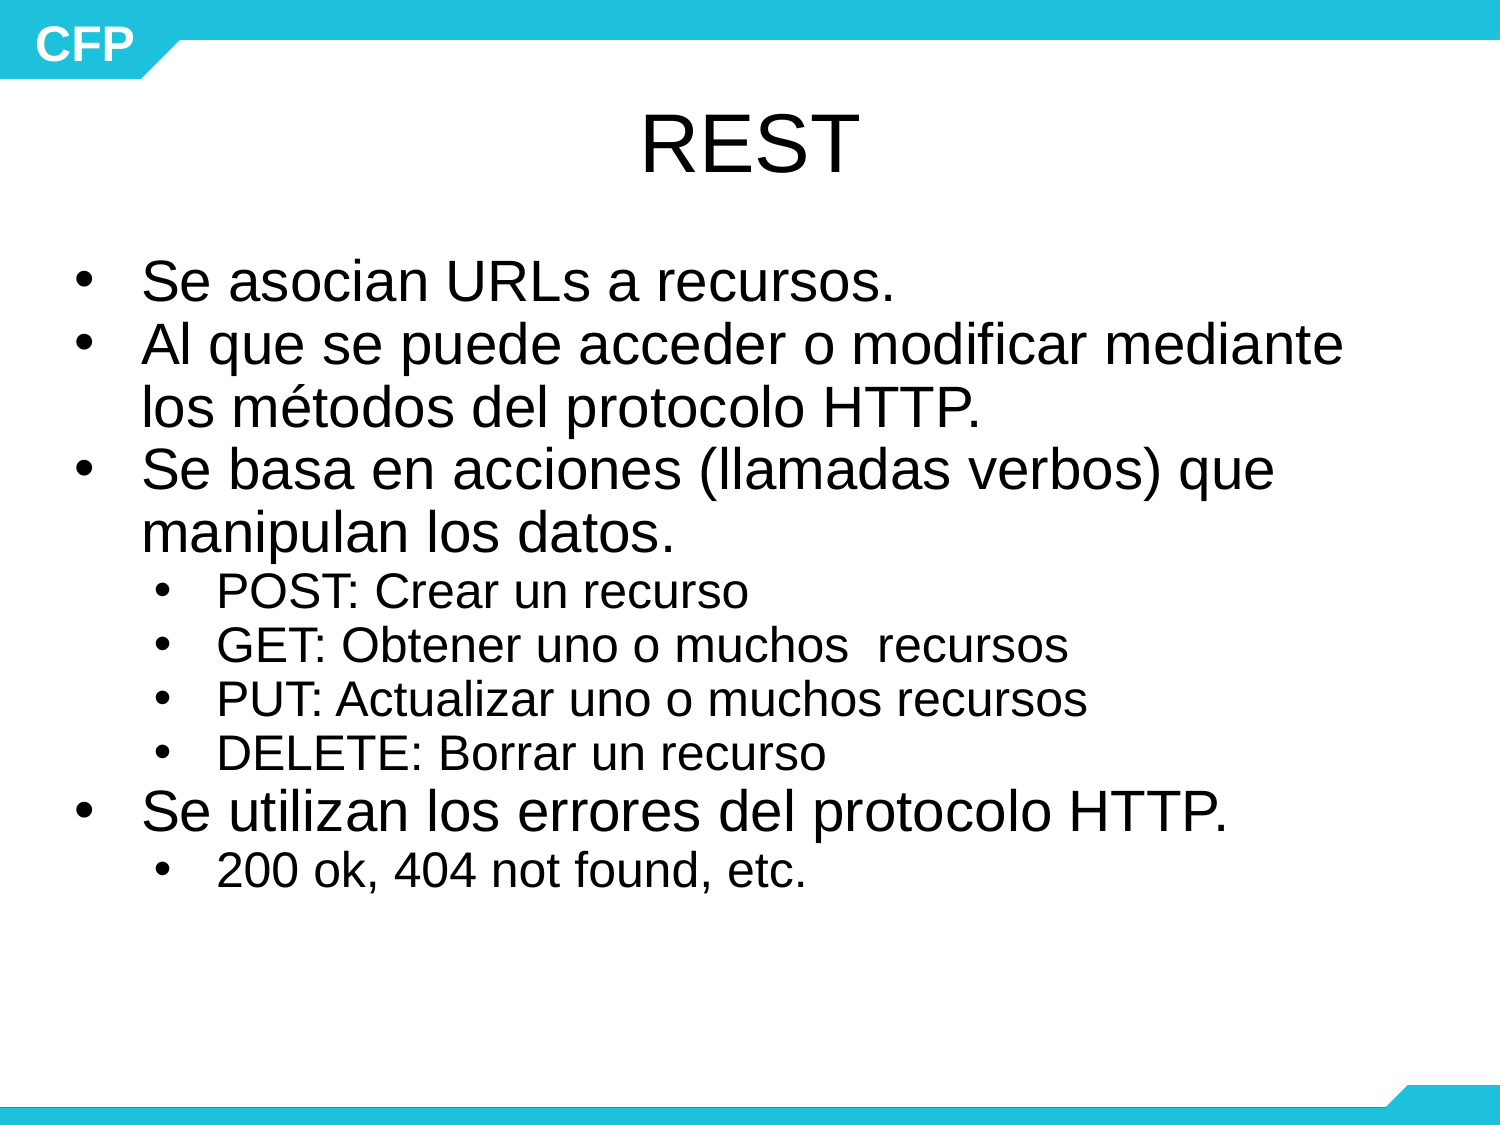

# REST
Se asocian URLs a recursos.
Al que se puede acceder o modificar mediante los métodos del protocolo HTTP.
Se basa en acciones (llamadas verbos) que manipulan los datos.
POST: Crear un recurso
GET: Obtener uno o muchos  recursos
PUT: Actualizar uno o muchos recursos
DELETE: Borrar un recurso
Se utilizan los errores del protocolo HTTP.
200 ok, 404 not found, etc.